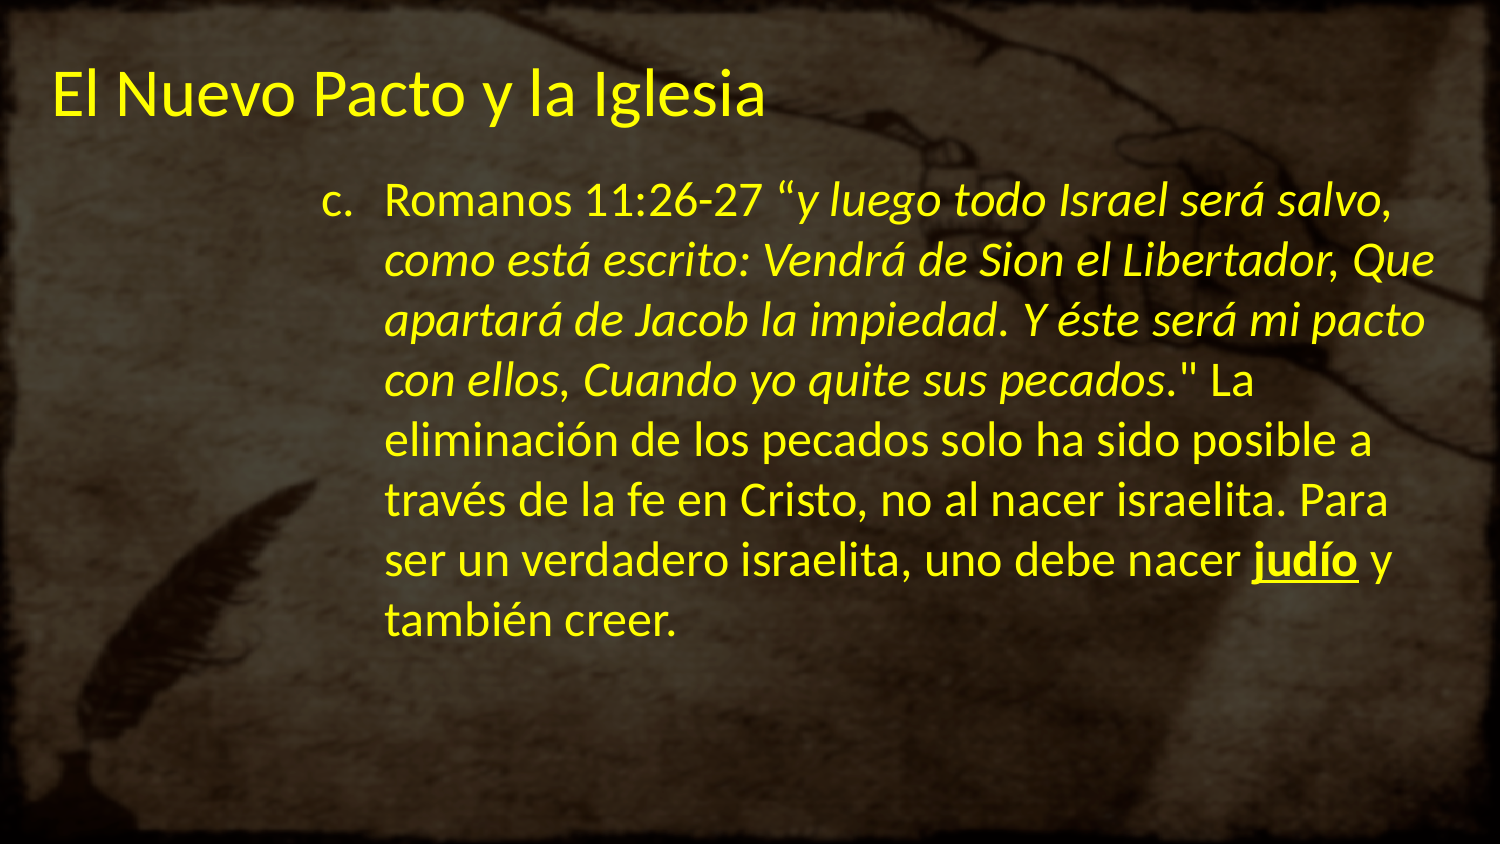

# El Nuevo Pacto y la Iglesia
Romanos 11:26-27 “y luego todo Israel será salvo, como está escrito: Vendrá de Sion el Libertador, Que apartará de Jacob la impiedad. Y éste será mi pacto con ellos, Cuando yo quite sus pecados." La eliminación de los pecados solo ha sido posible a través de la fe en Cristo, no al nacer israelita. Para ser un verdadero israelita, uno debe nacer judío y también creer.